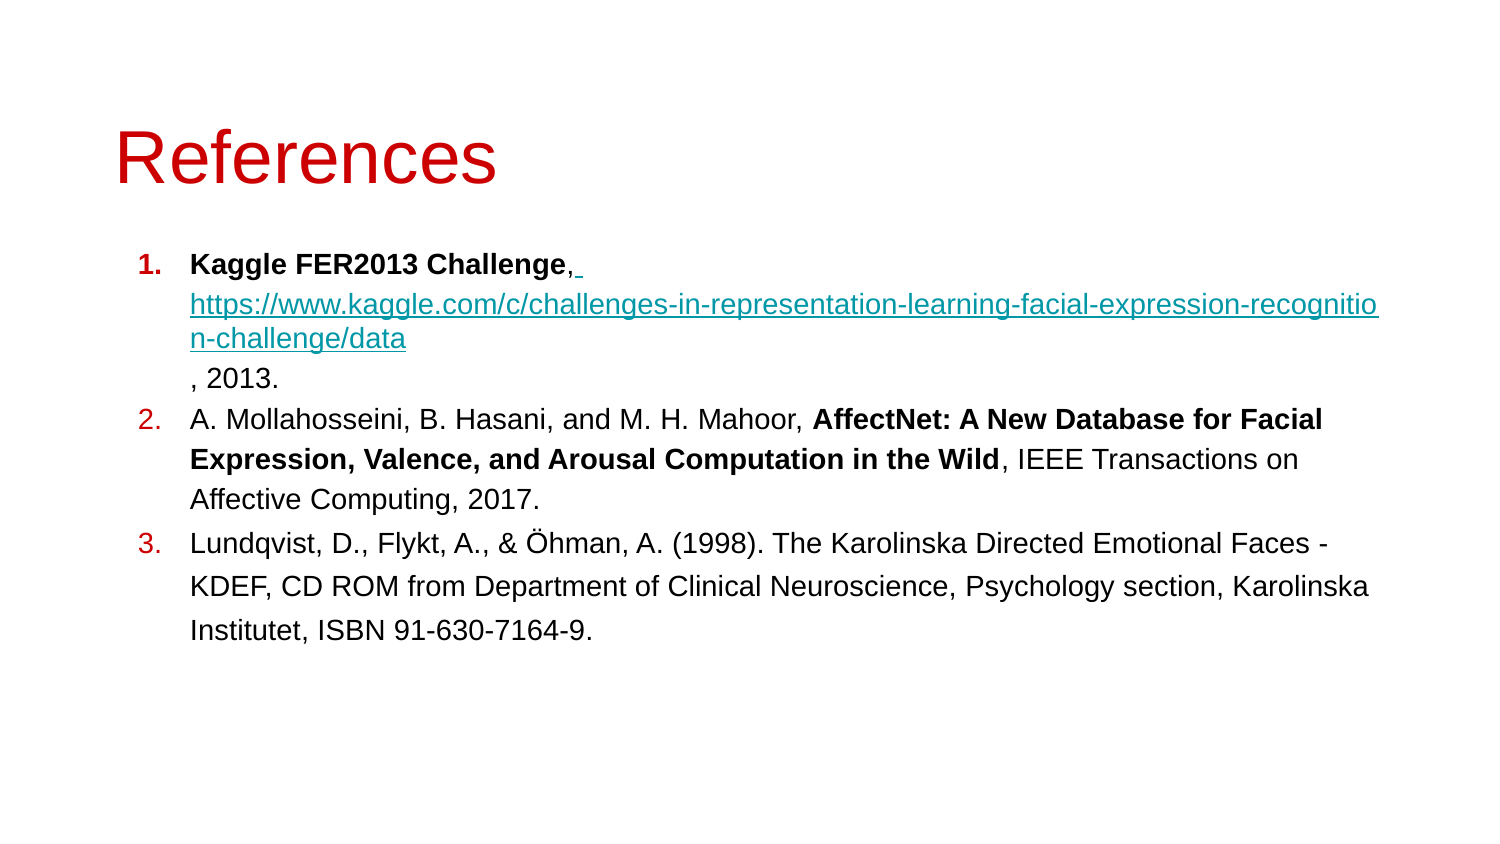

# References
Kaggle FER2013 Challenge, https://www.kaggle.com/c/challenges-in-representation-learning-facial-expression-recognition-challenge/data, 2013.
A. Mollahosseini, B. Hasani, and M. H. Mahoor, AffectNet: A New Database for Facial Expression, Valence, and Arousal Computation in the Wild, IEEE Transactions on Affective Computing, 2017.
Lundqvist, D., Flykt, A., & Öhman, A. (1998). The Karolinska Directed Emotional Faces - KDEF, CD ROM from Department of Clinical Neuroscience, Psychology section, Karolinska Institutet, ISBN 91-630-7164-9.